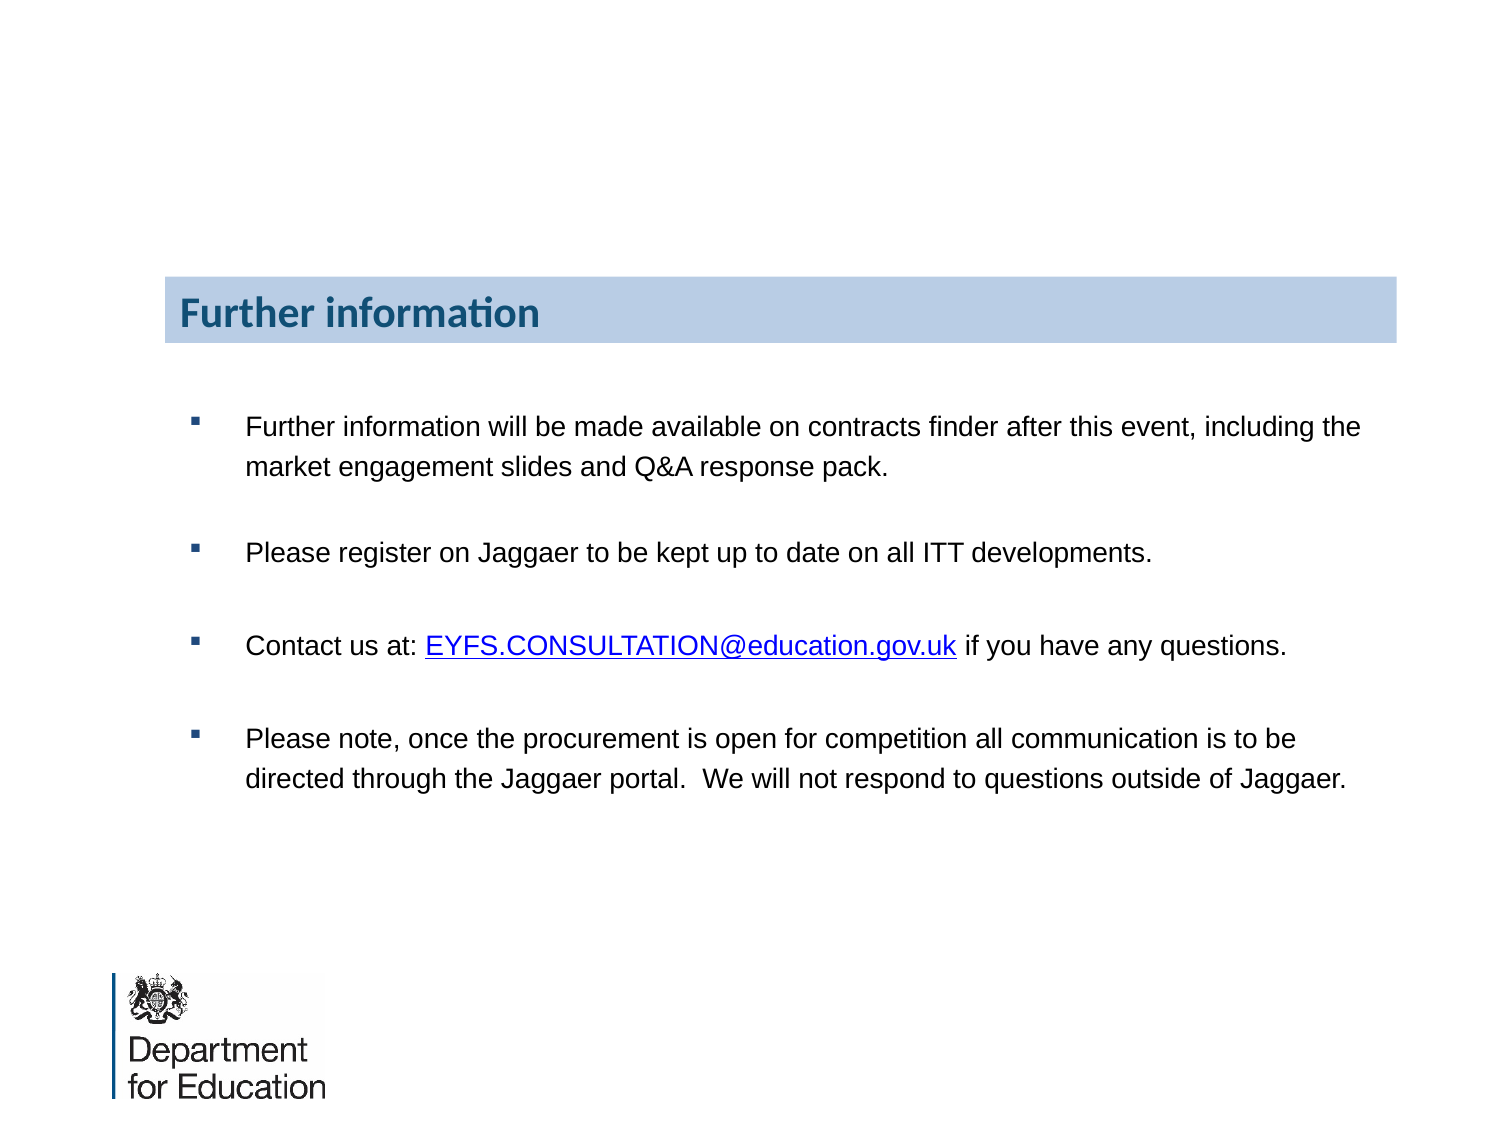

Further information
Further information will be made available on contracts finder after this event, including the market engagement slides and Q&A response pack.
Please register on Jaggaer to be kept up to date on all ITT developments.
Contact us at: EYFS.CONSULTATION@education.gov.uk if you have any questions.
Please note, once the procurement is open for competition all communication is to be directed through the Jaggaer portal.  We will not respond to questions outside of Jaggaer.